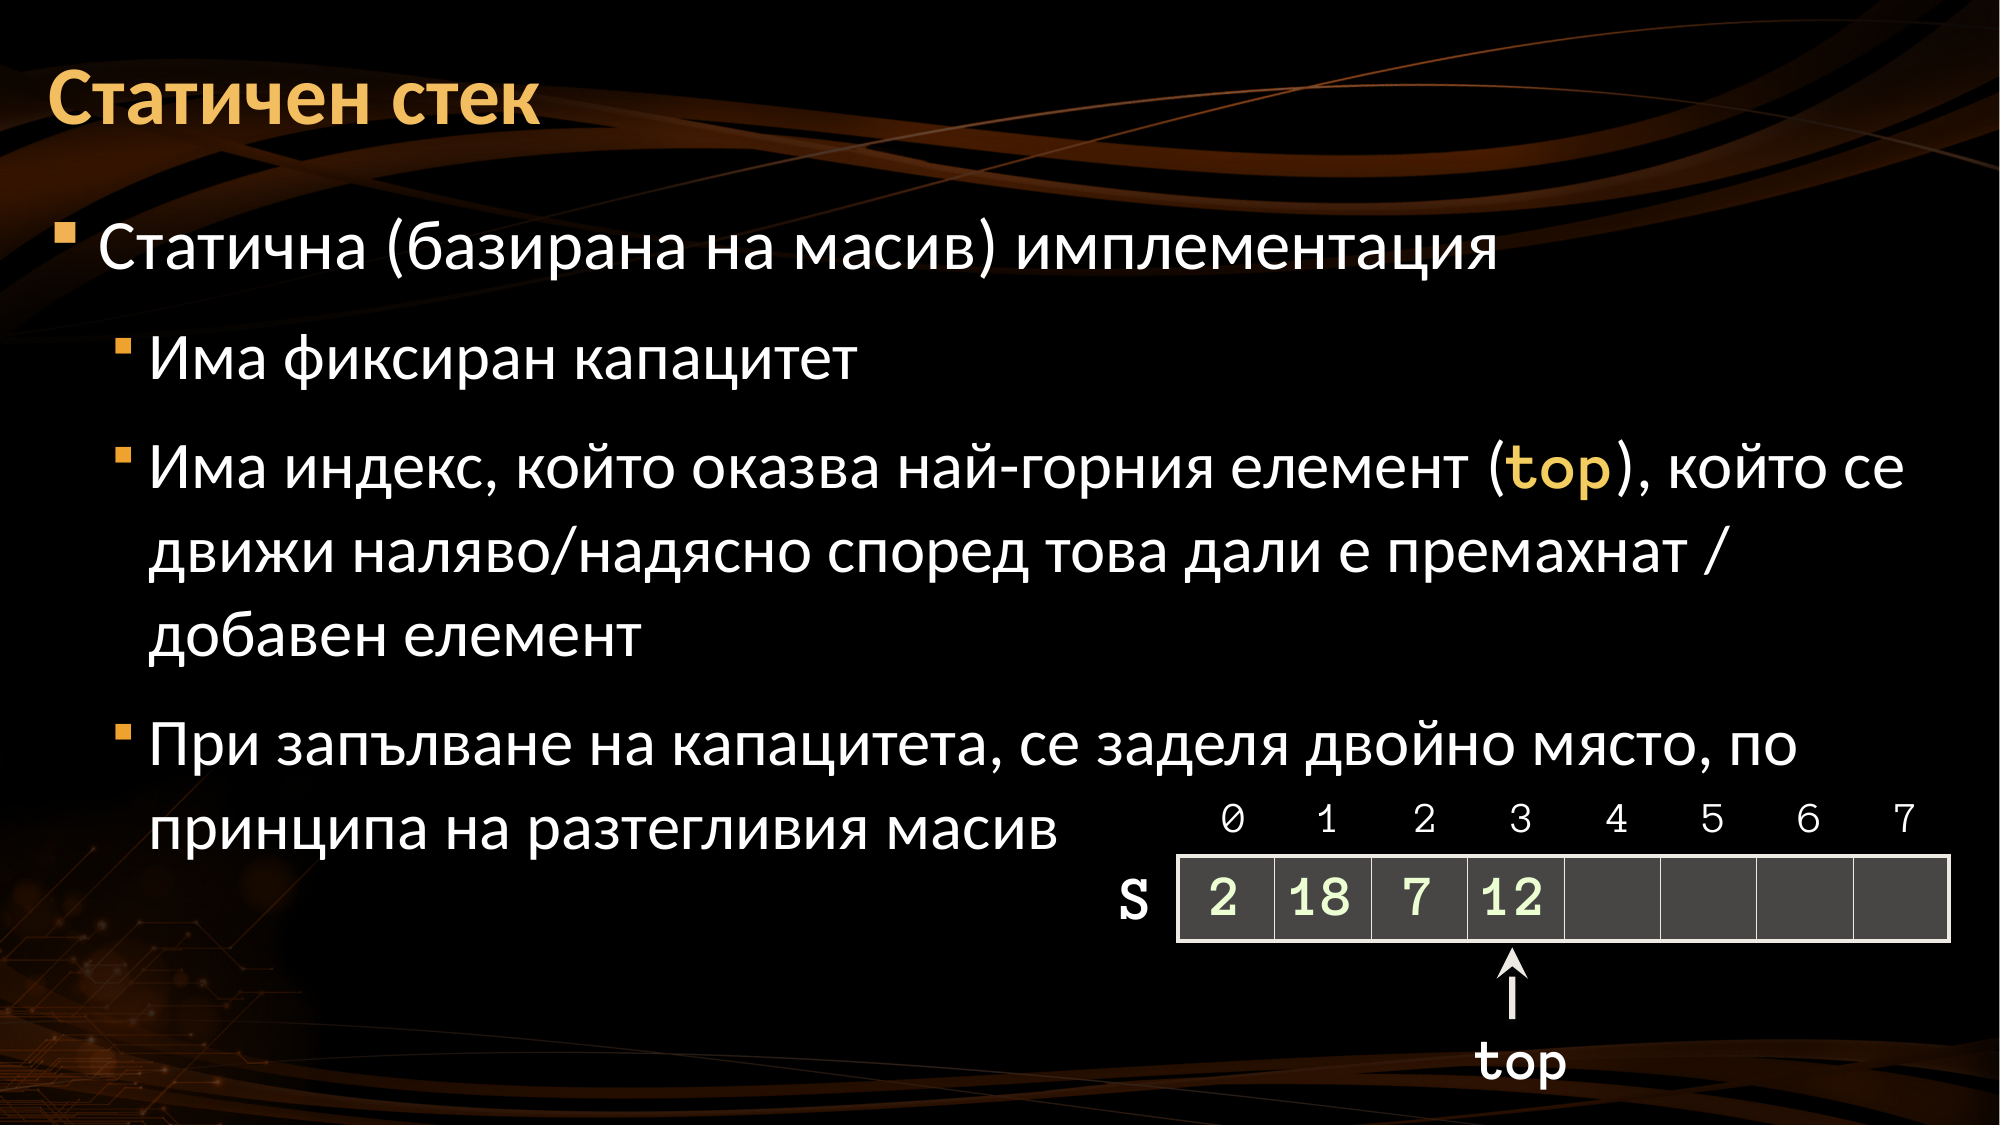

# Статичен стек
Статична (базирана на масив) имплементация
Има фиксиран капацитет
Има индекс, който оказва най-горния елемент (top), който се движи наляво/надясно според това дали е премахнат / добавен елемент
При запълване на капацитета, се заделя двойно място, по принципа на разтегливия масив
0   1   2   3   4   5   6   7
S
| 2 | 18 | 7 | 12 |  |  |  |  |
| --- | --- | --- | --- | --- | --- | --- | --- |

top